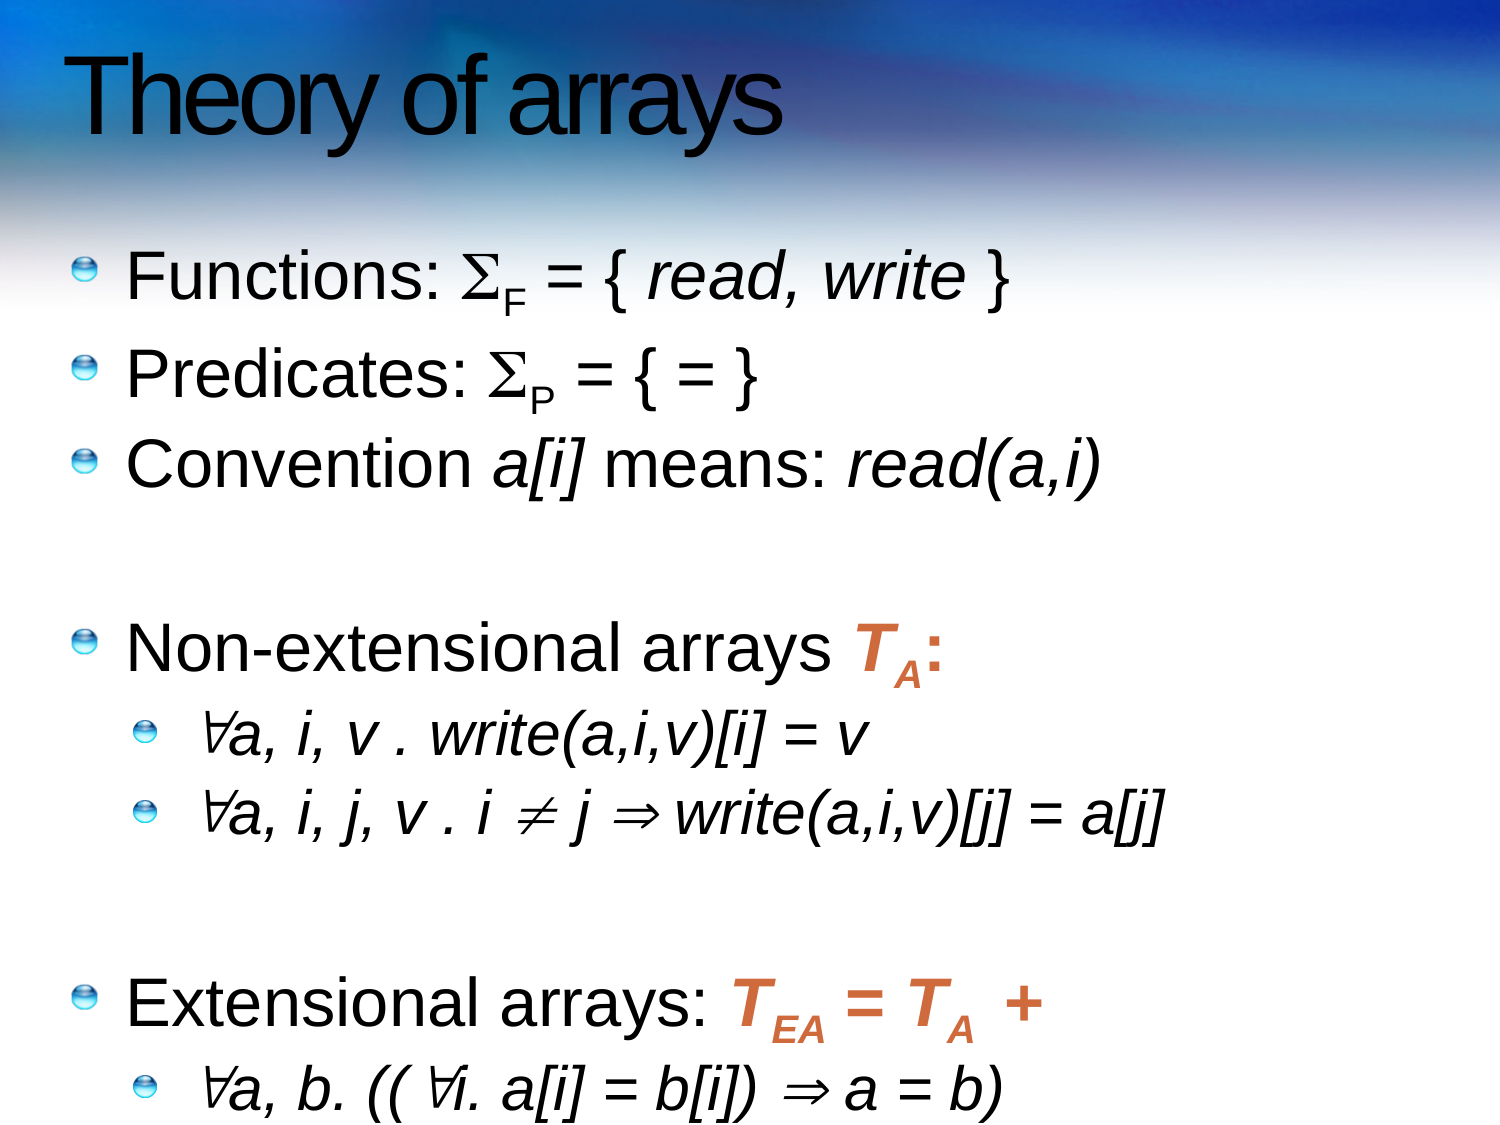

# Theory of arrays
Functions: ΣF = { read, write }
Predicates: ΣP = { = }
Convention a[i] means: read(a,i)

Non-extensional arrays TA:
∀a, i, v . write(a,i,v)[i] = v
∀a, i, j, v . i ≠ j ⇒ write(a,i,v)[j] = a[j]

Extensional arrays: TEA = TA  +
∀a, b. ((∀i. a[i] = b[i]) ⇒ a = b)